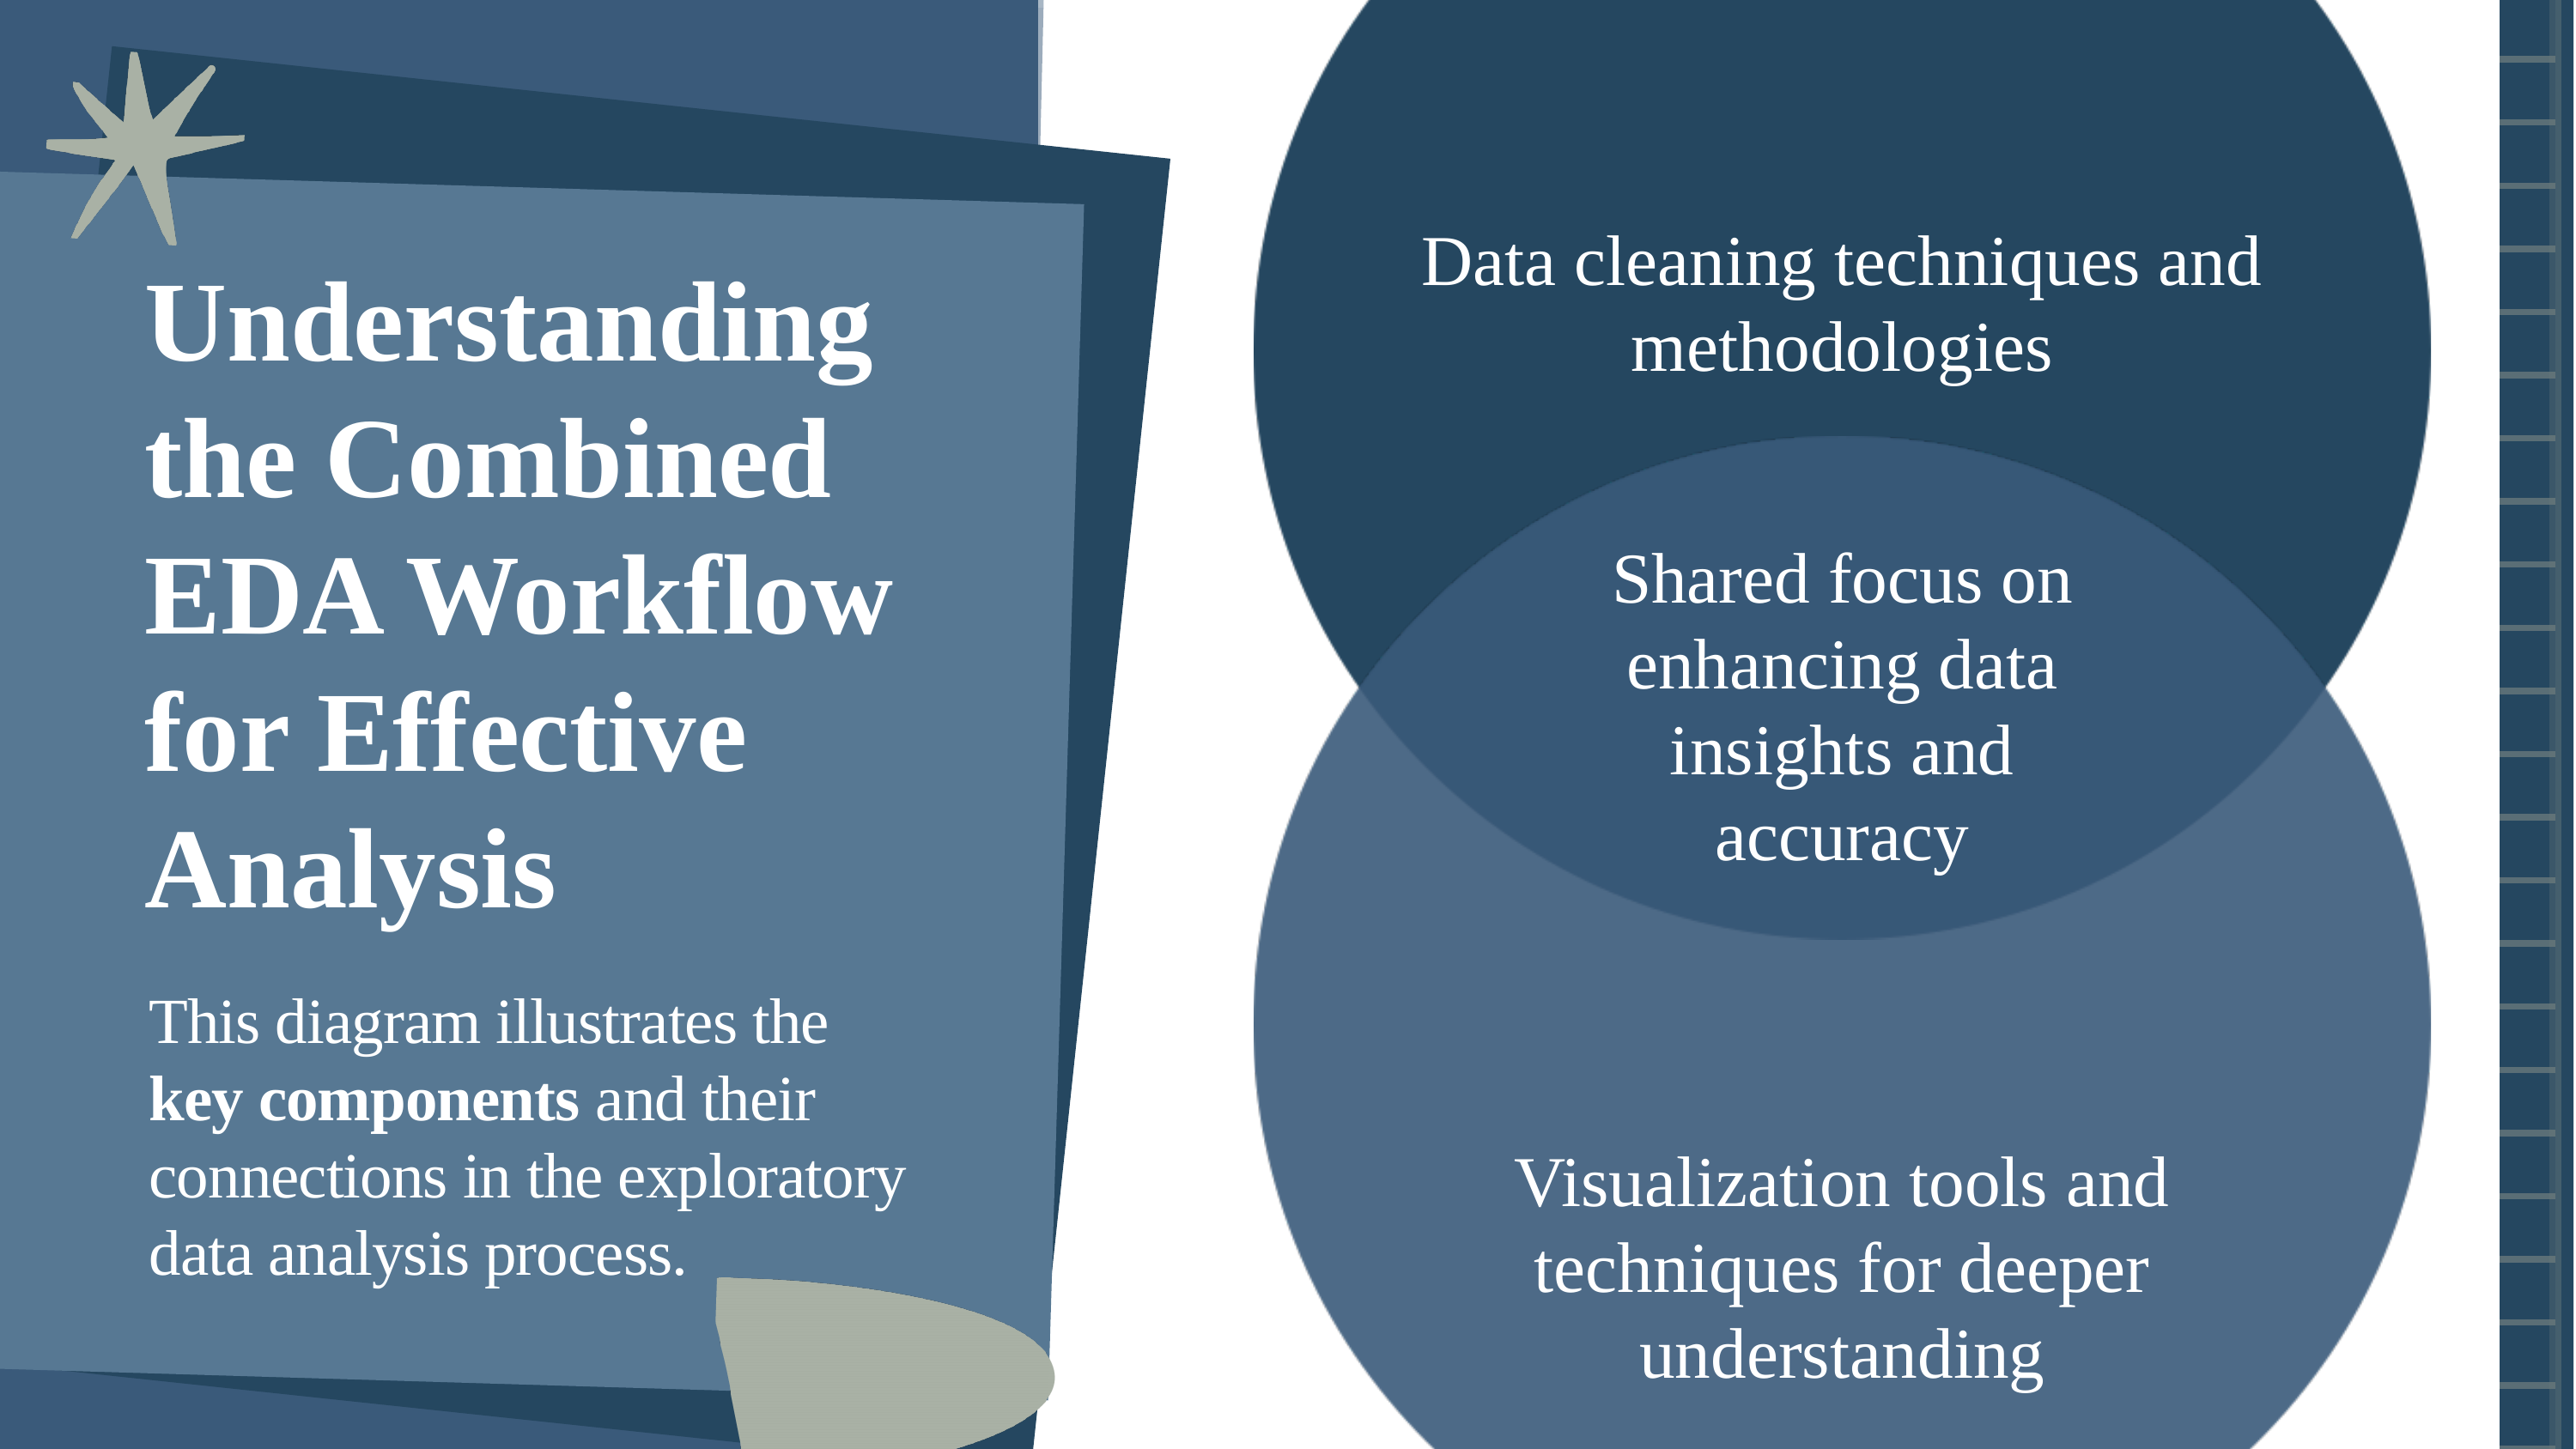

Data cleaning techniques and methodologies
Understanding the Combined EDA Workflow for Effective Analysis
This diagram illustrates the key components and their connections in the exploratory data analysis process.

Shared focus on enhancing data insights and accuracy
Visualization tools and techniques for deeper understanding